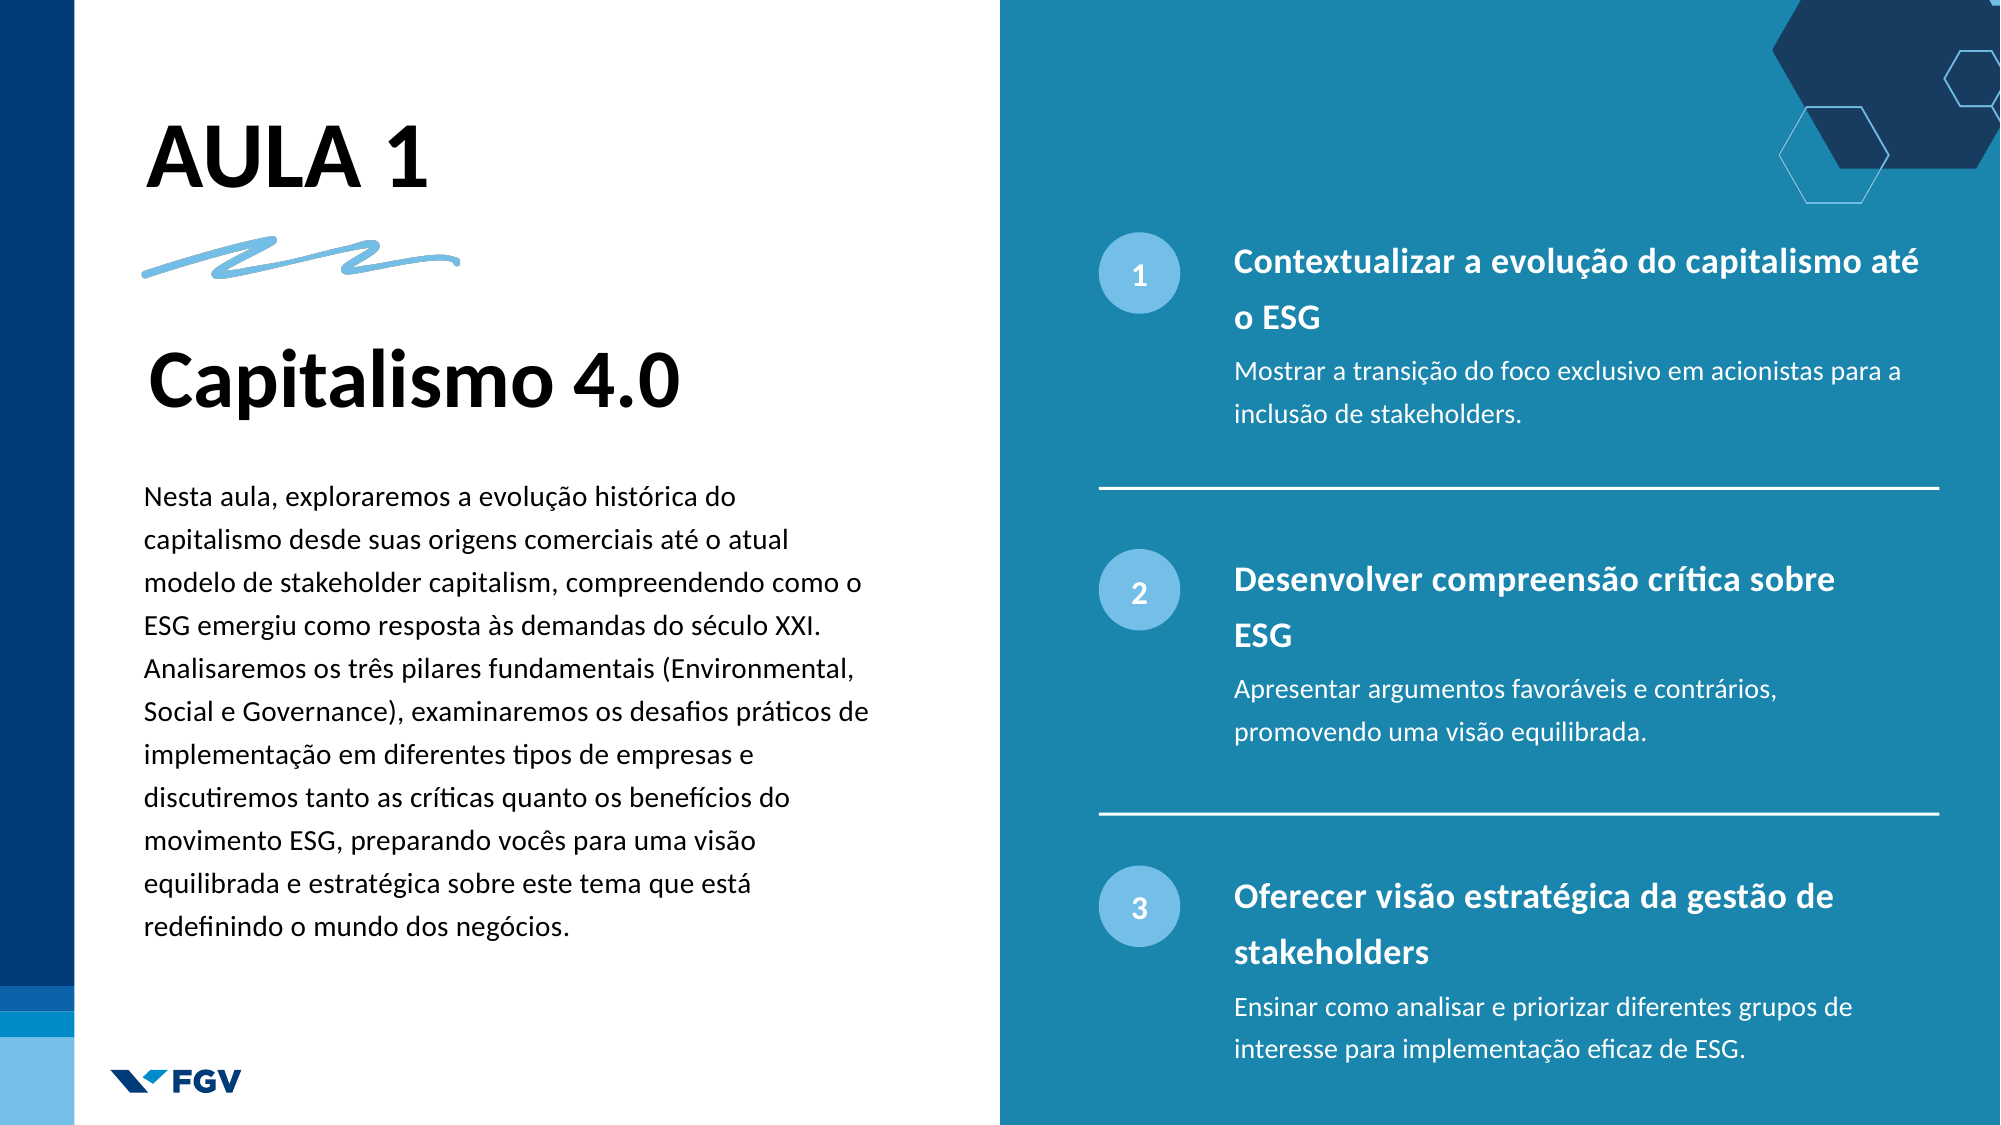

AULA 1
1
Contextualizar a evolução do capitalismo até o ESG

Capitalismo 4.0
Mostrar a transição do foco exclusivo em acionistas para a inclusão de stakeholders.
Nesta aula, exploraremos a evolução histórica do capitalismo desde suas origens comerciais até o atual modelo de stakeholder capitalism, compreendendo como o ESG emergiu como resposta às demandas do século XXI. Analisaremos os três pilares fundamentais (Environmental, Social e Governance), examinaremos os desafios práticos de implementação em diferentes tipos de empresas e discutiremos tanto as críticas quanto os benefícios do movimento ESG, preparando vocês para uma visão equilibrada e estratégica sobre este tema que está redefinindo o mundo dos negócios.

2
Desenvolver compreensão crítica sobre ESG

Apresentar argumentos favoráveis e contrários, promovendo uma visão equilibrada.

3
Oferecer visão estratégica da gestão de stakeholders

Ensinar como analisar e priorizar diferentes grupos de interesse para implementação eficaz de ESG.